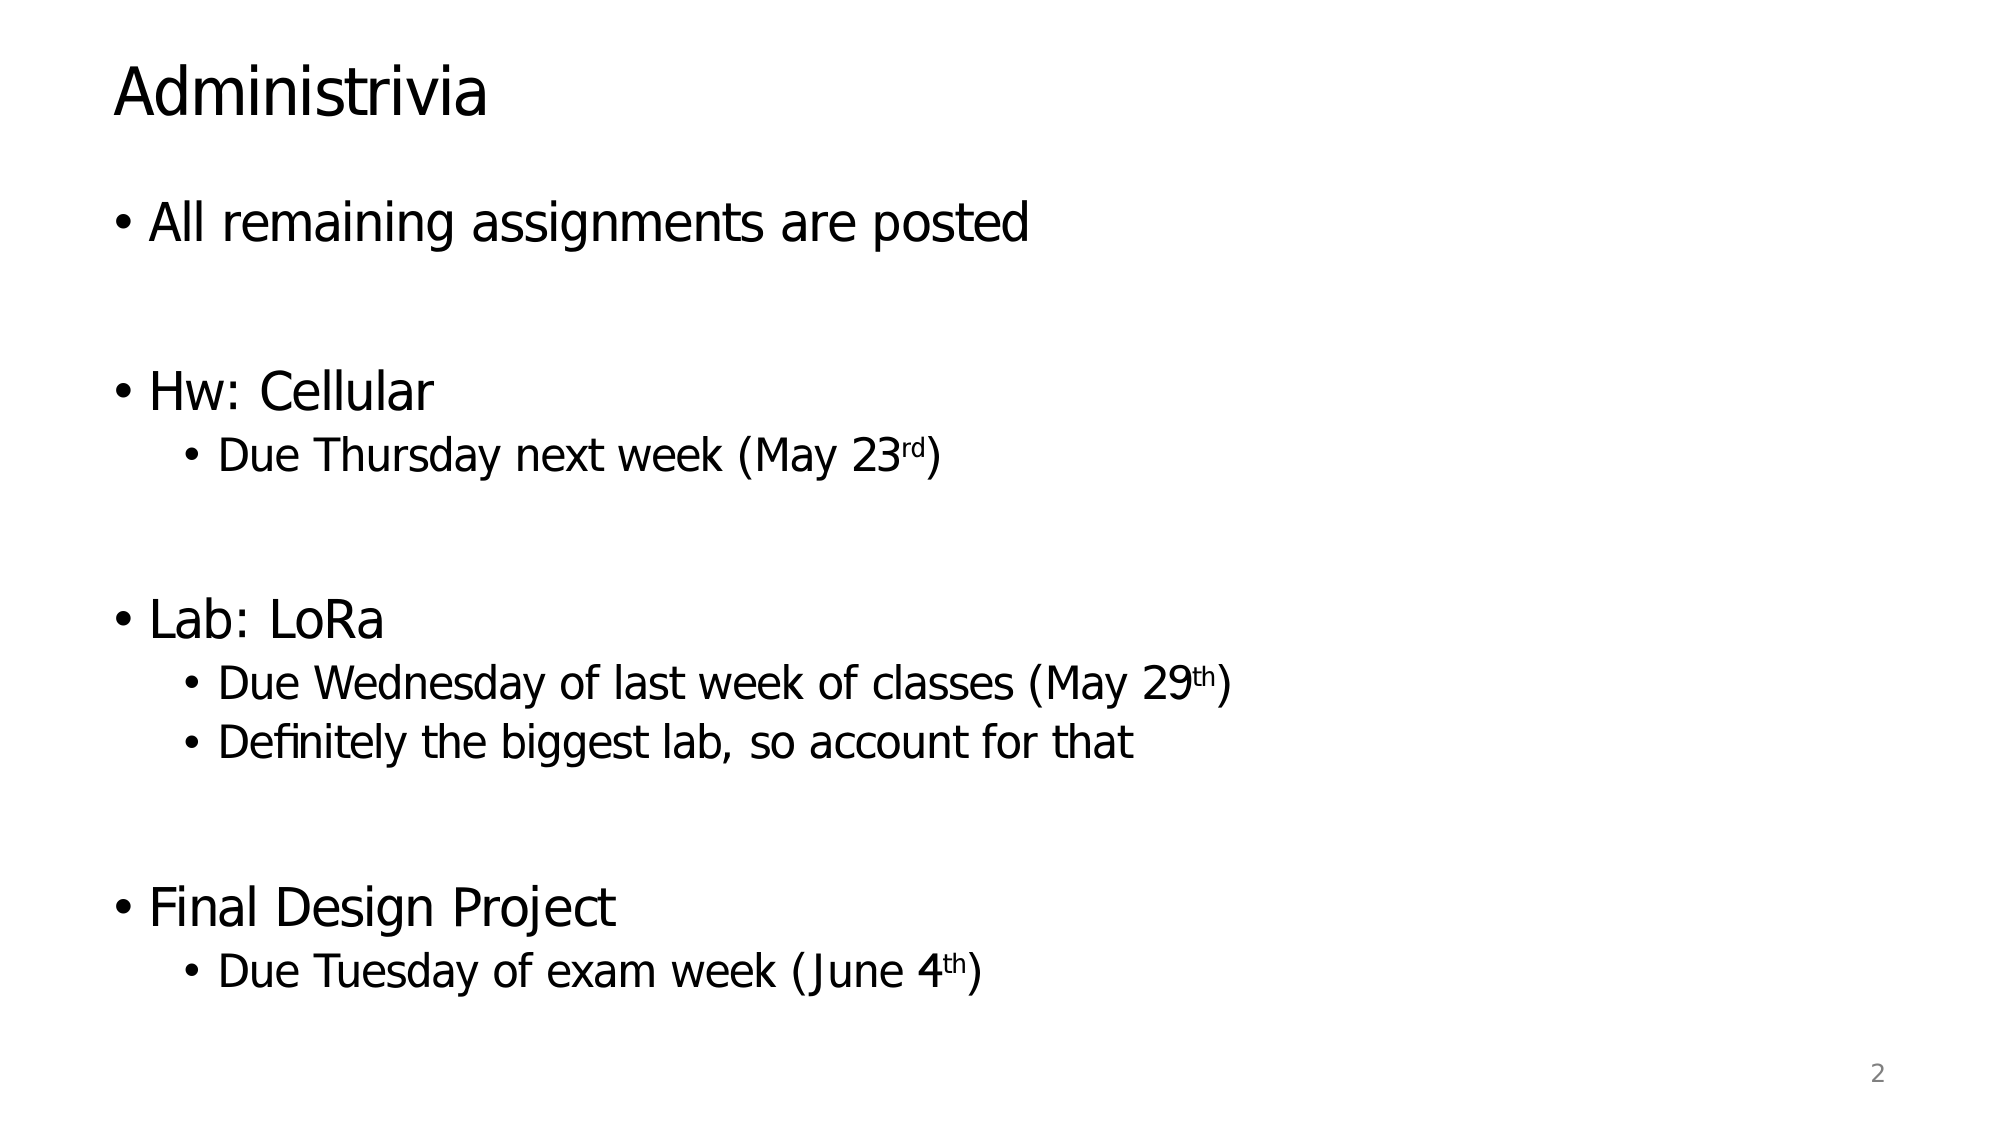

# Administrivia
All remaining assignments are posted

Hw: Cellular
Due Thursday next week (May 23rd)

Lab: LoRa
Due Wednesday of last week of classes (May 29th)
Definitely the biggest lab, so account for that

Final Design Project
Due Tuesday of exam week (June 4th)
2